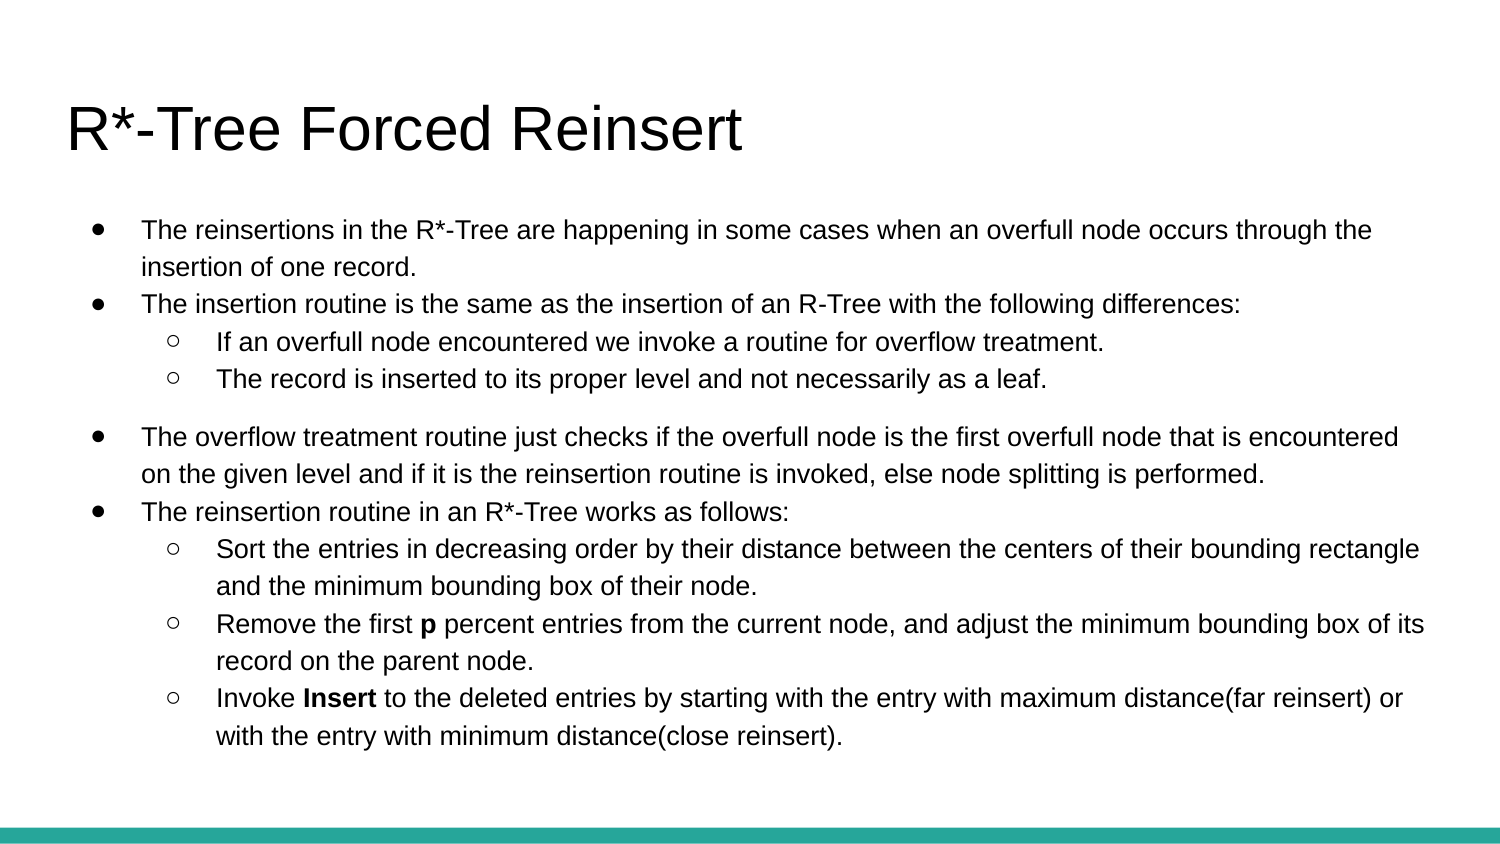

# R*-Tree Forced Reinsert
The reinsertions in the R*-Tree are happening in some cases when an overfull node occurs through the insertion of one record.
The insertion routine is the same as the insertion of an R-Tree with the following differences:
If an overfull node encountered we invoke a routine for overflow treatment.
The record is inserted to its proper level and not necessarily as a leaf.
The overflow treatment routine just checks if the overfull node is the first overfull node that is encountered on the given level and if it is the reinsertion routine is invoked, else node splitting is performed.
The reinsertion routine in an R*-Tree works as follows:
Sort the entries in decreasing order by their distance between the centers of their bounding rectangle and the minimum bounding box of their node.
Remove the first p percent entries from the current node, and adjust the minimum bounding box of its record on the parent node.
Invoke Insert to the deleted entries by starting with the entry with maximum distance(far reinsert) or with the entry with minimum distance(close reinsert).